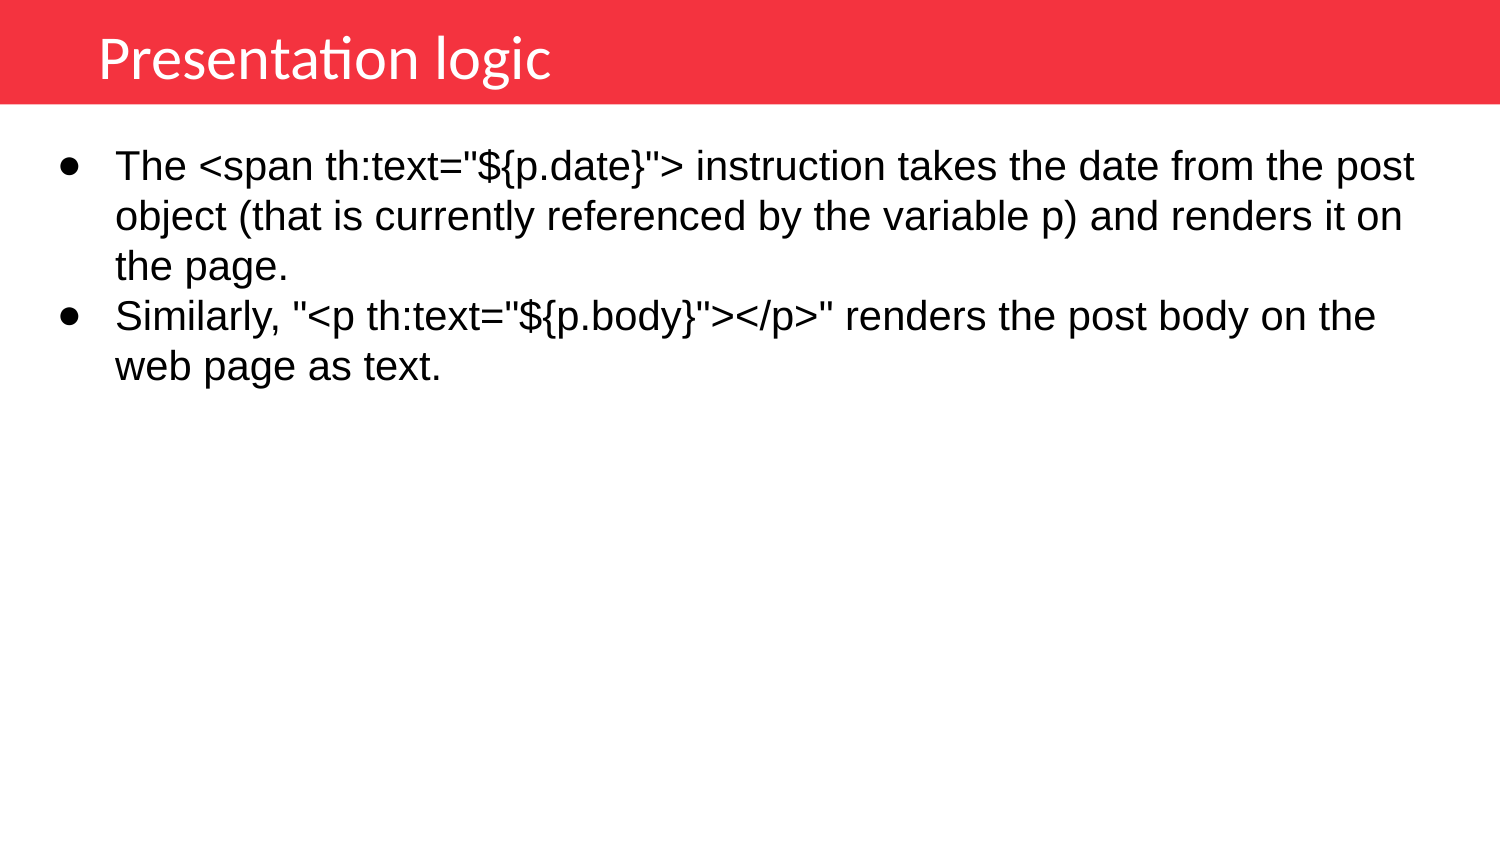

Presentation logic

The <span th:text="${p.date}"> instruction takes the date from the post object (that is currently referenced by the variable p) and renders it on the page.
Similarly, "<p th:text="${p.body}"></p>" renders the post body on the web page as text.